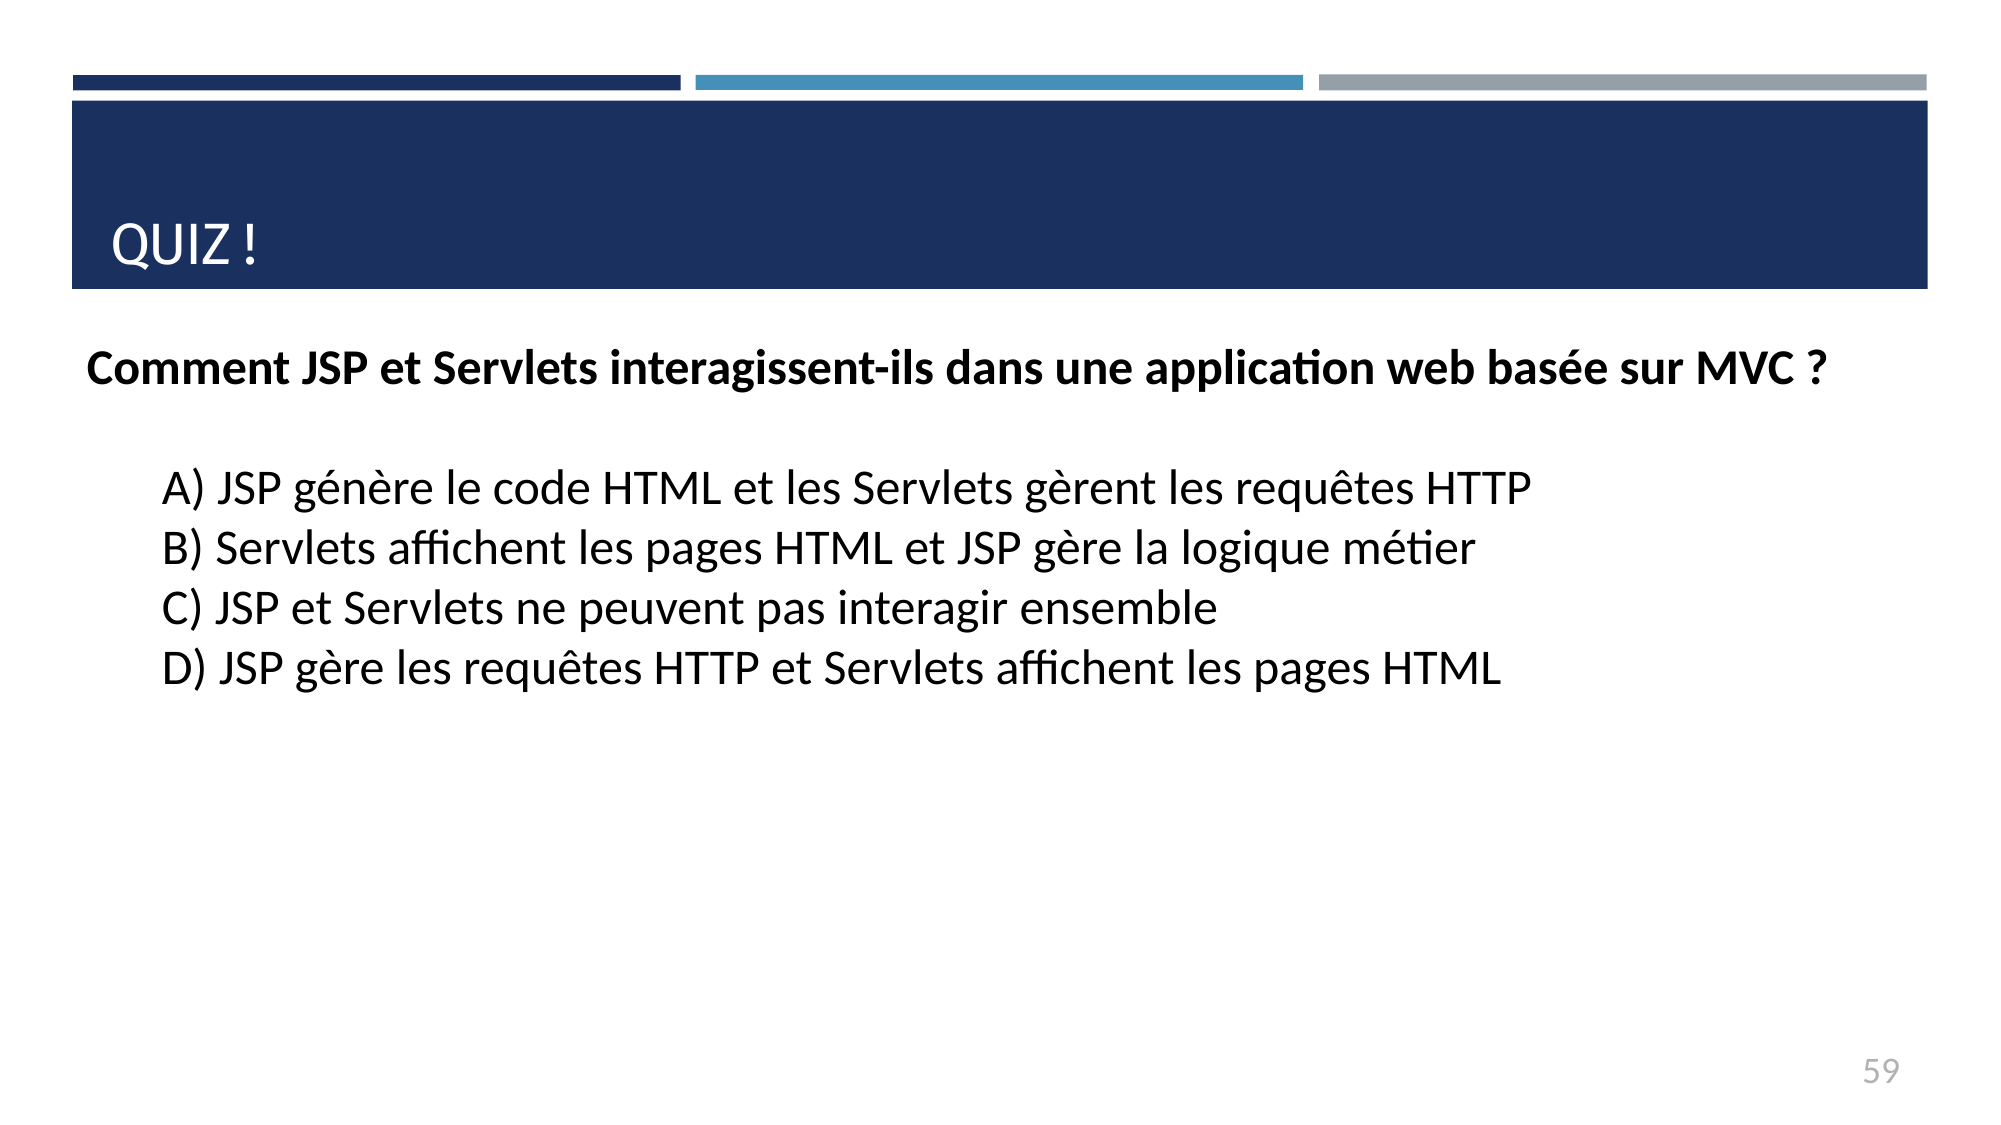

# QUIZ !
Comment JSP et Servlets interagissent-ils dans une application web basée sur MVC ?

A) JSP génère le code HTML et les Servlets gèrent les requêtes HTTP
B) Servlets affichent les pages HTML et JSP gère la logique métier
C) JSP et Servlets ne peuvent pas interagir ensemble
D) JSP gère les requêtes HTTP et Servlets affichent les pages HTML
59